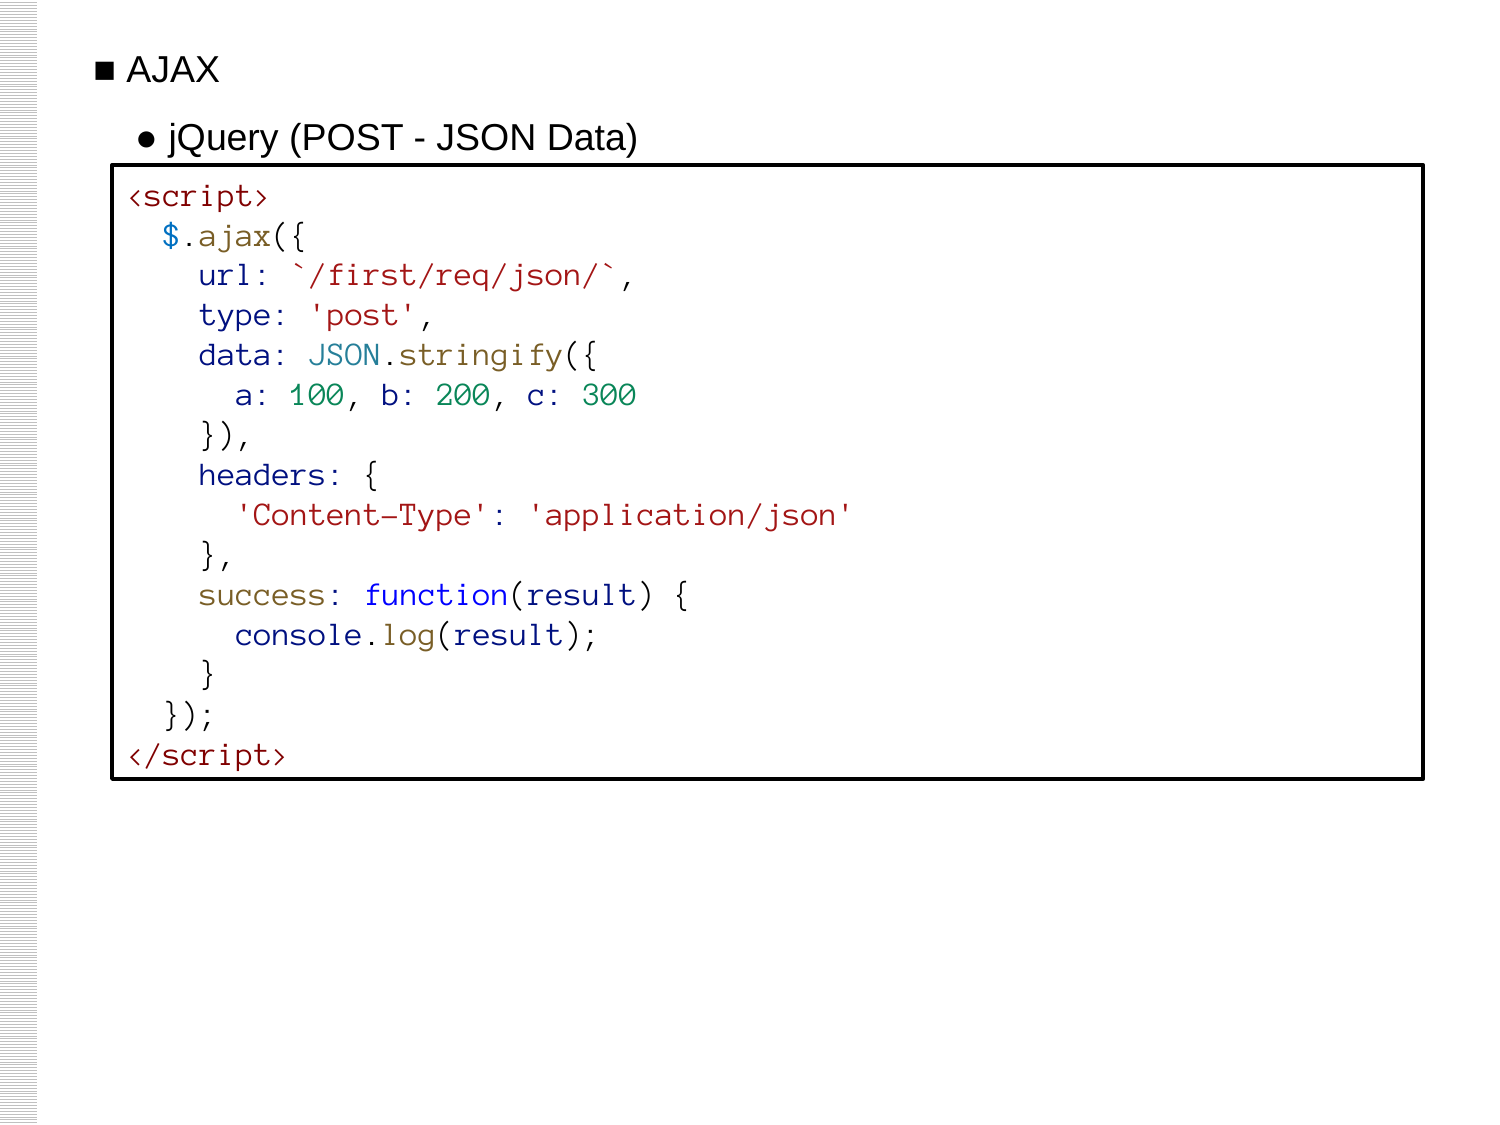

■ AJAX
    ● jQuery (POST - JSON Data)
<script>
  $.ajax({
    url: `/first/req/json/`,
    type: 'post',
    data: JSON.stringify({
      a: 100, b: 200, c: 300
    }),
    headers: {
      'Content-Type': 'application/json'
    },
    success: function(result) {
      console.log(result);
    }
  });
</script>